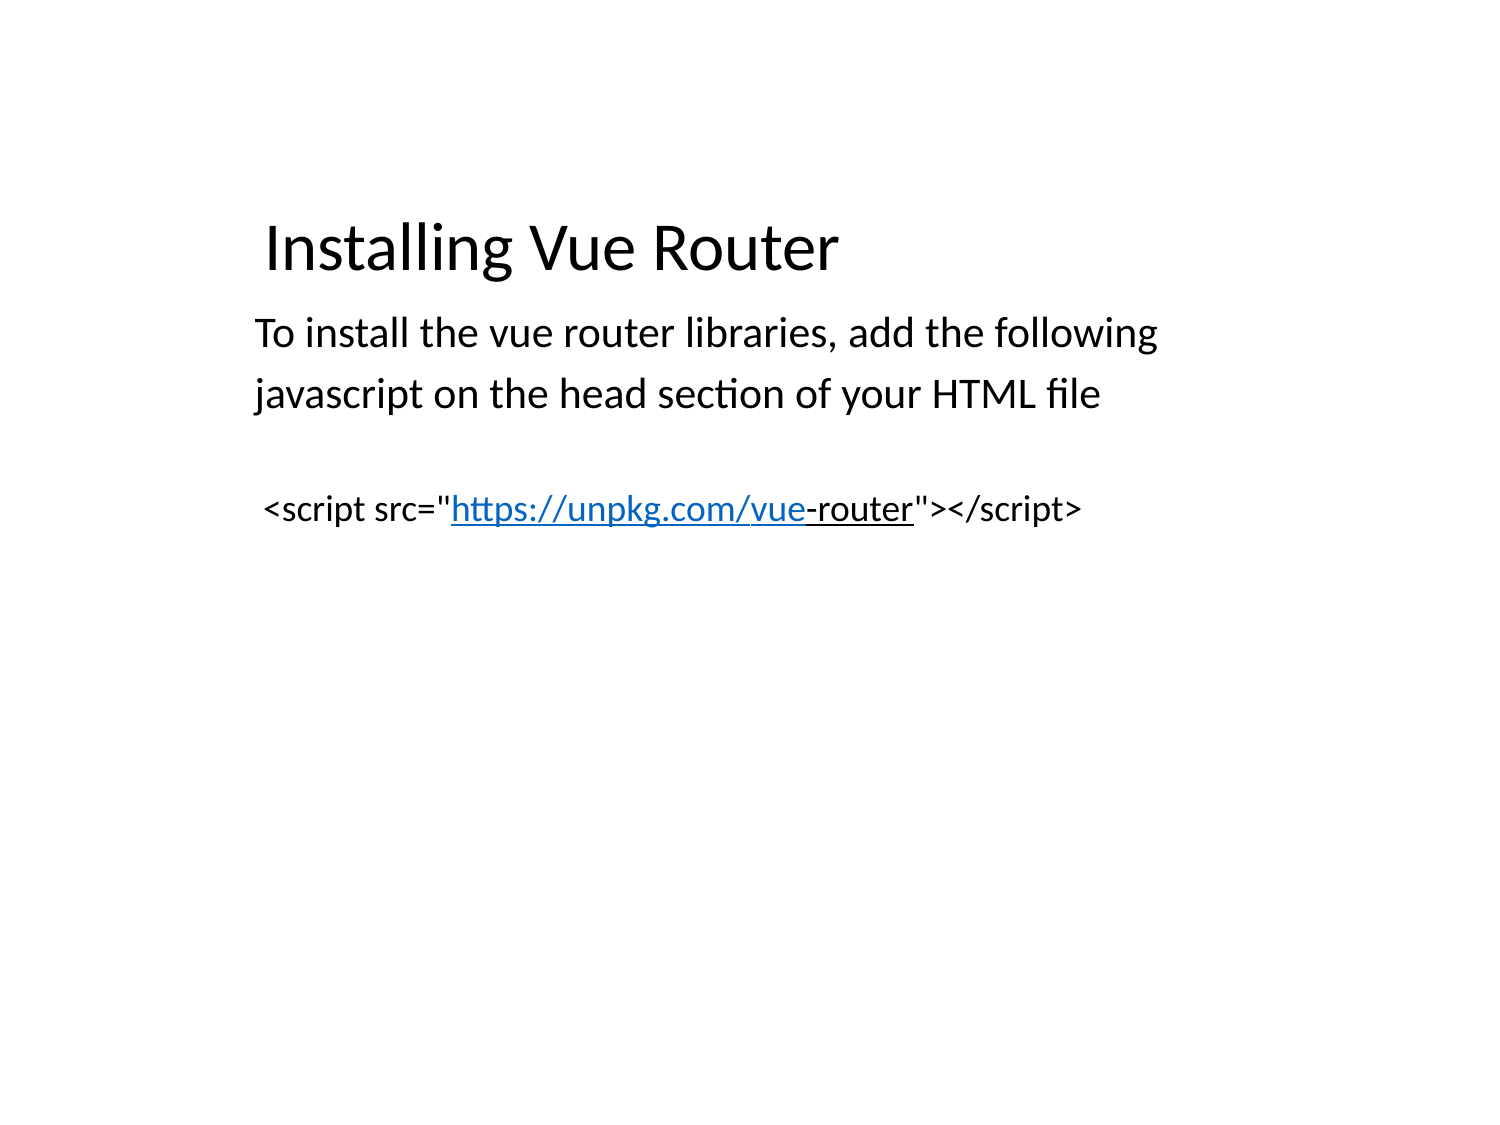

# Installing Vue Router
To install the vue router libraries, add the following javascript on the head section of your HTML file

 <script src="https://unpkg.com/vue-router"></script>